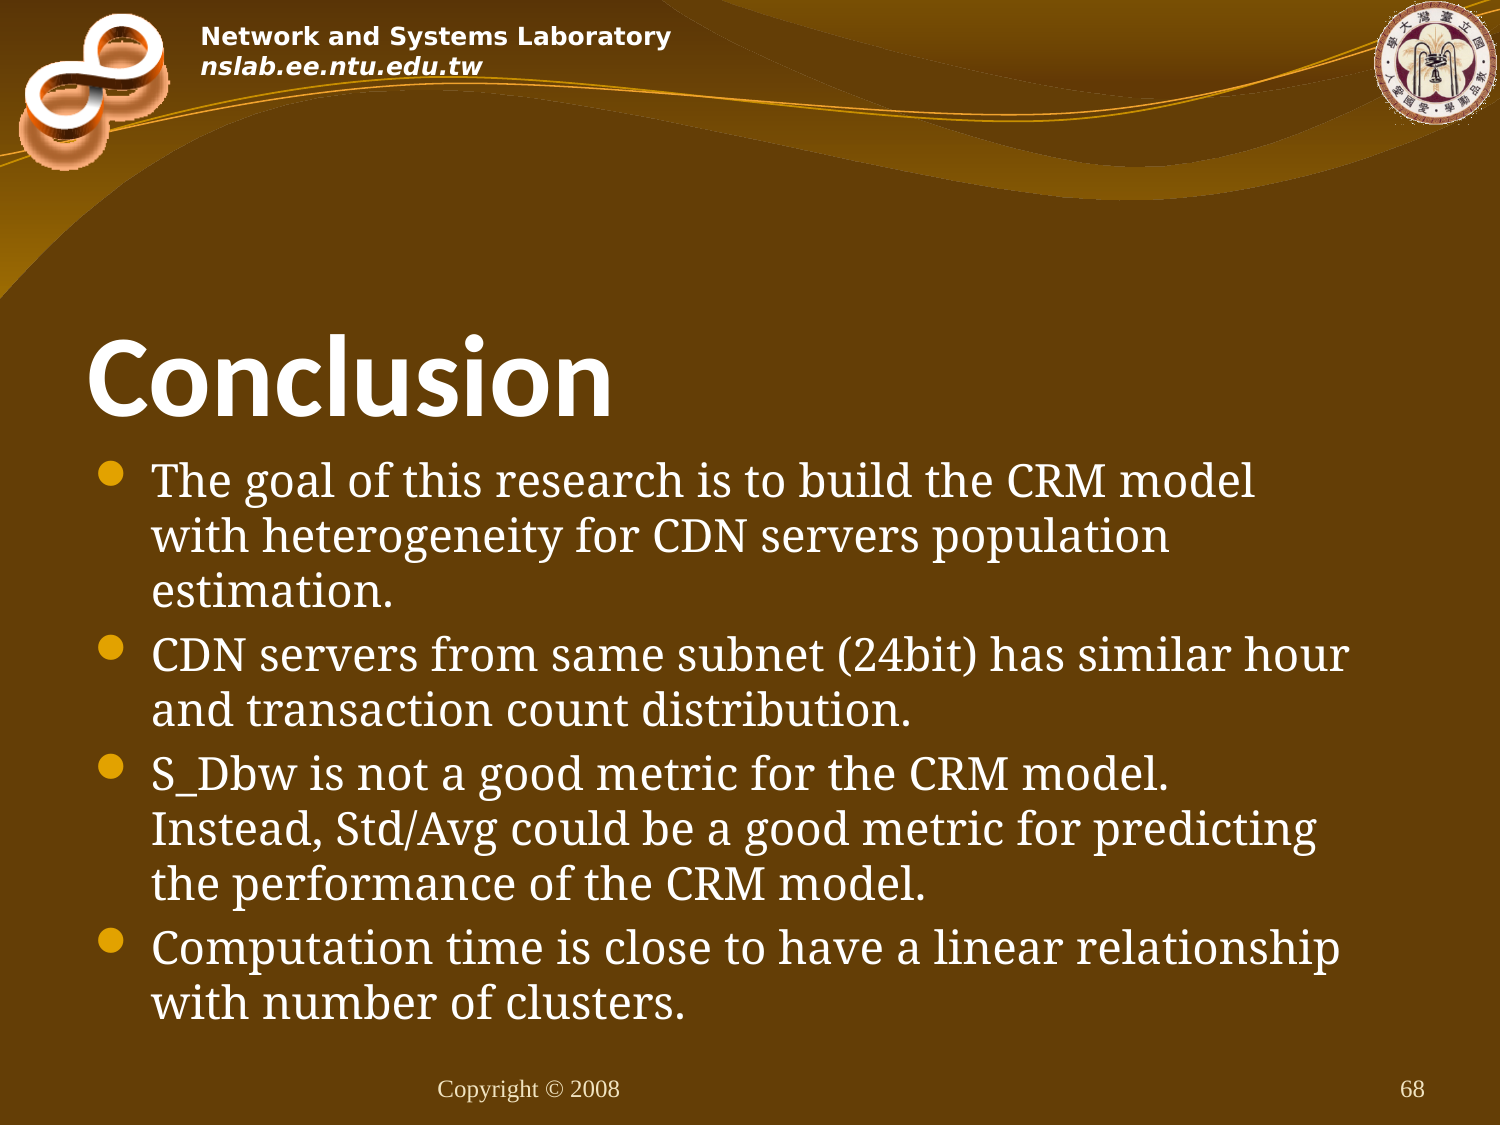

# Conclusion
The goal of this research is to build the CRM model with heterogeneity for CDN servers population estimation.
CDN servers from same subnet (24bit) has similar hour and transaction count distribution.
S_Dbw is not a good metric for the CRM model.
Instead, Std/Avg could be a good metric for predicting the performance of the CRM model.
Computation time is close to have a linear relationship with number of clusters.
Copyright © 2008
68